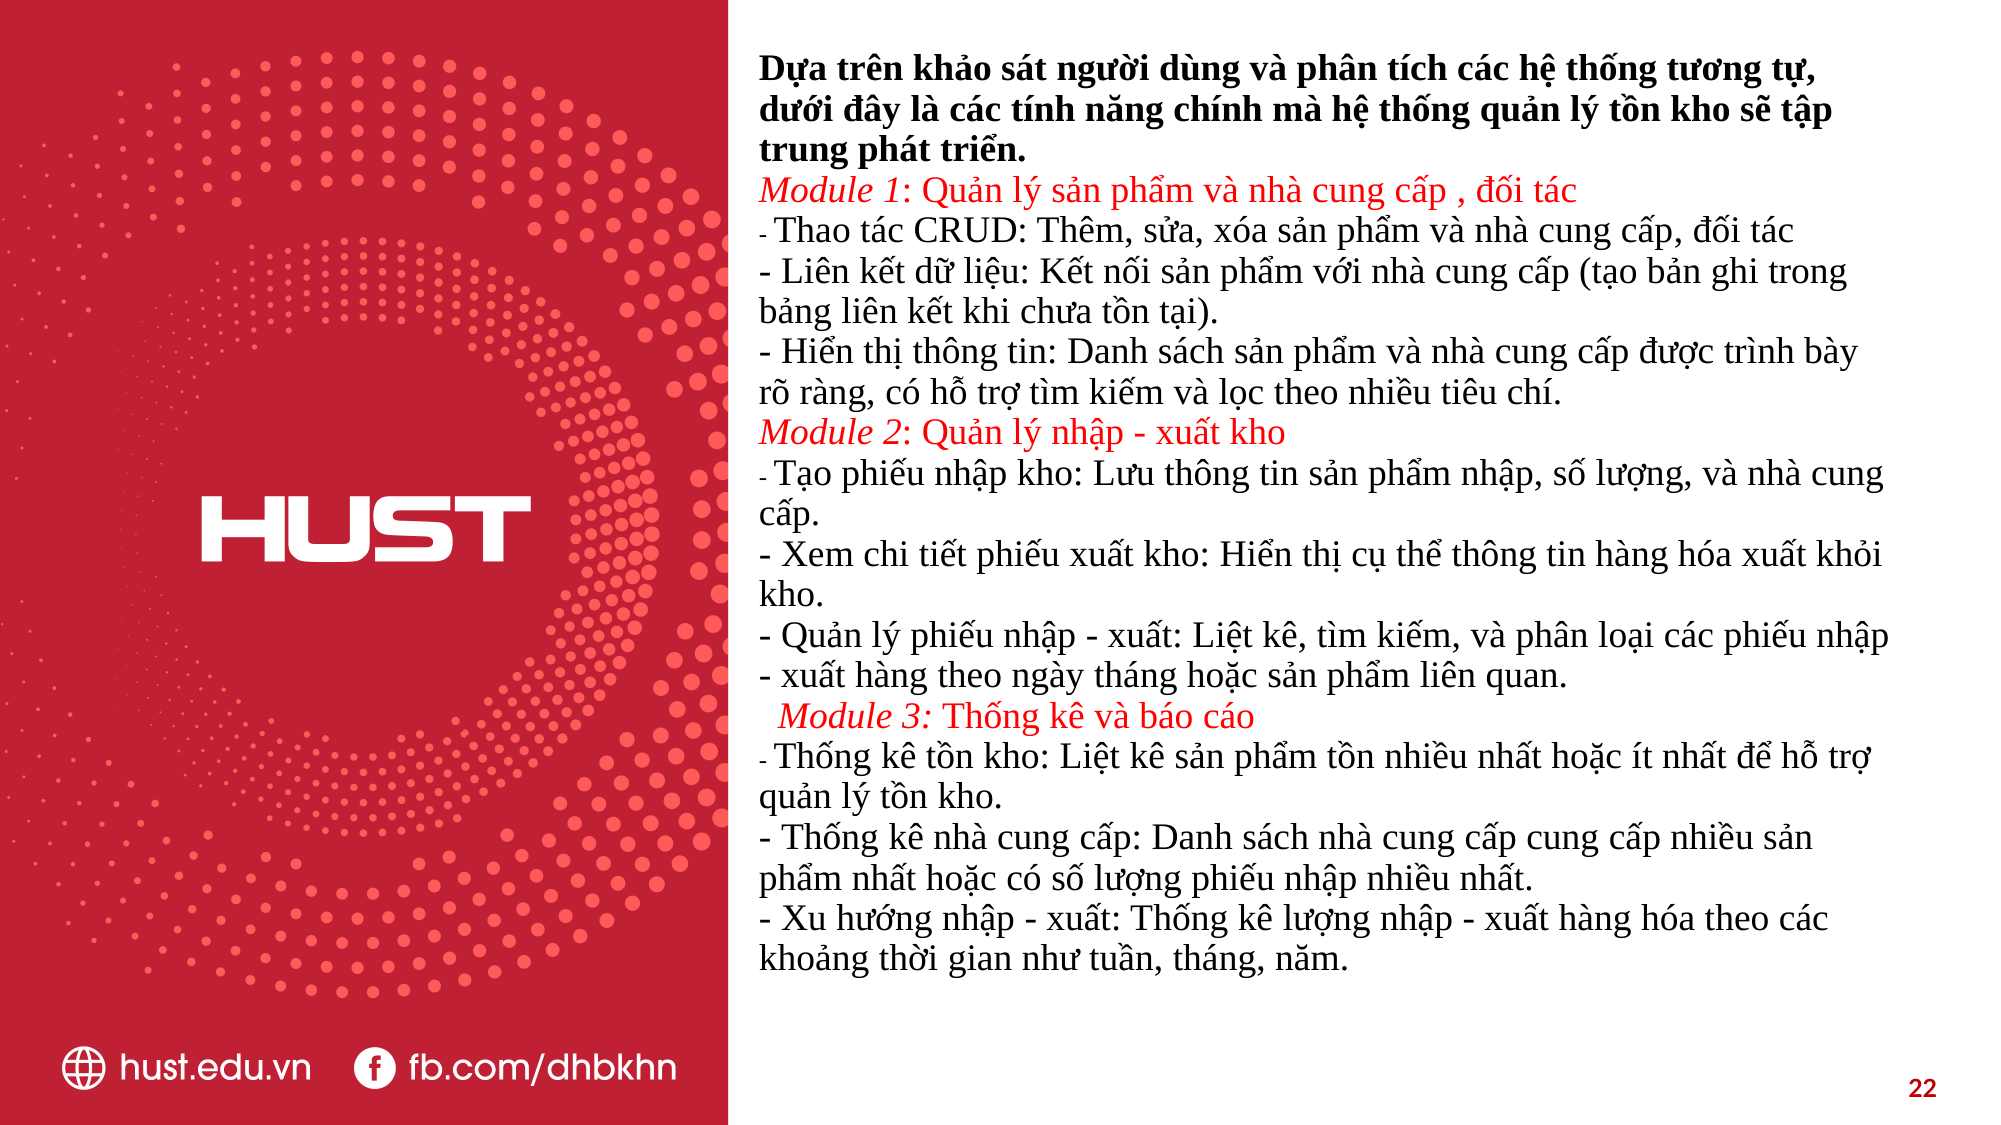

# Dựa trên khảo sát người dùng và phân tích các hệ thống tương tự, dưới đây là các tính năng chính mà hệ thống quản lý tồn kho sẽ tập trung phát triển.  Module 1: Quản lý sản phẩm và nhà cung cấp , đối tác - Thao tác CRUD: Thêm, sửa, xóa sản phẩm và nhà cung cấp, đối tác  - Liên kết dữ liệu: Kết nối sản phẩm với nhà cung cấp (tạo bản ghi trong bảng liên kết khi chưa tồn tại).  - Hiển thị thông tin: Danh sách sản phẩm và nhà cung cấp được trình bày rõ ràng, có hỗ trợ tìm kiếm và lọc theo nhiều tiêu chí.  Module 2: Quản lý nhập - xuất kho  - Tạo phiếu nhập kho: Lưu thông tin sản phẩm nhập, số lượng, và nhà cung cấp.  - Xem chi tiết phiếu xuất kho: Hiển thị cụ thể thông tin hàng hóa xuất khỏi kho.  - Quản lý phiếu nhập - xuất: Liệt kê, tìm kiếm, và phân loại các phiếu nhập - xuất hàng theo ngày tháng hoặc sản phẩm liên quan.    Module 3: Thống kê và báo cáo   - Thống kê tồn kho: Liệt kê sản phẩm tồn nhiều nhất hoặc ít nhất để hỗ trợ quản lý tồn kho.  - Thống kê nhà cung cấp: Danh sách nhà cung cấp cung cấp nhiều sản phẩm nhất hoặc có số lượng phiếu nhập nhiều nhất.  - Xu hướng nhập - xuất: Thống kê lượng nhập - xuất hàng hóa theo các khoảng thời gian như tuần, tháng, năm.
22